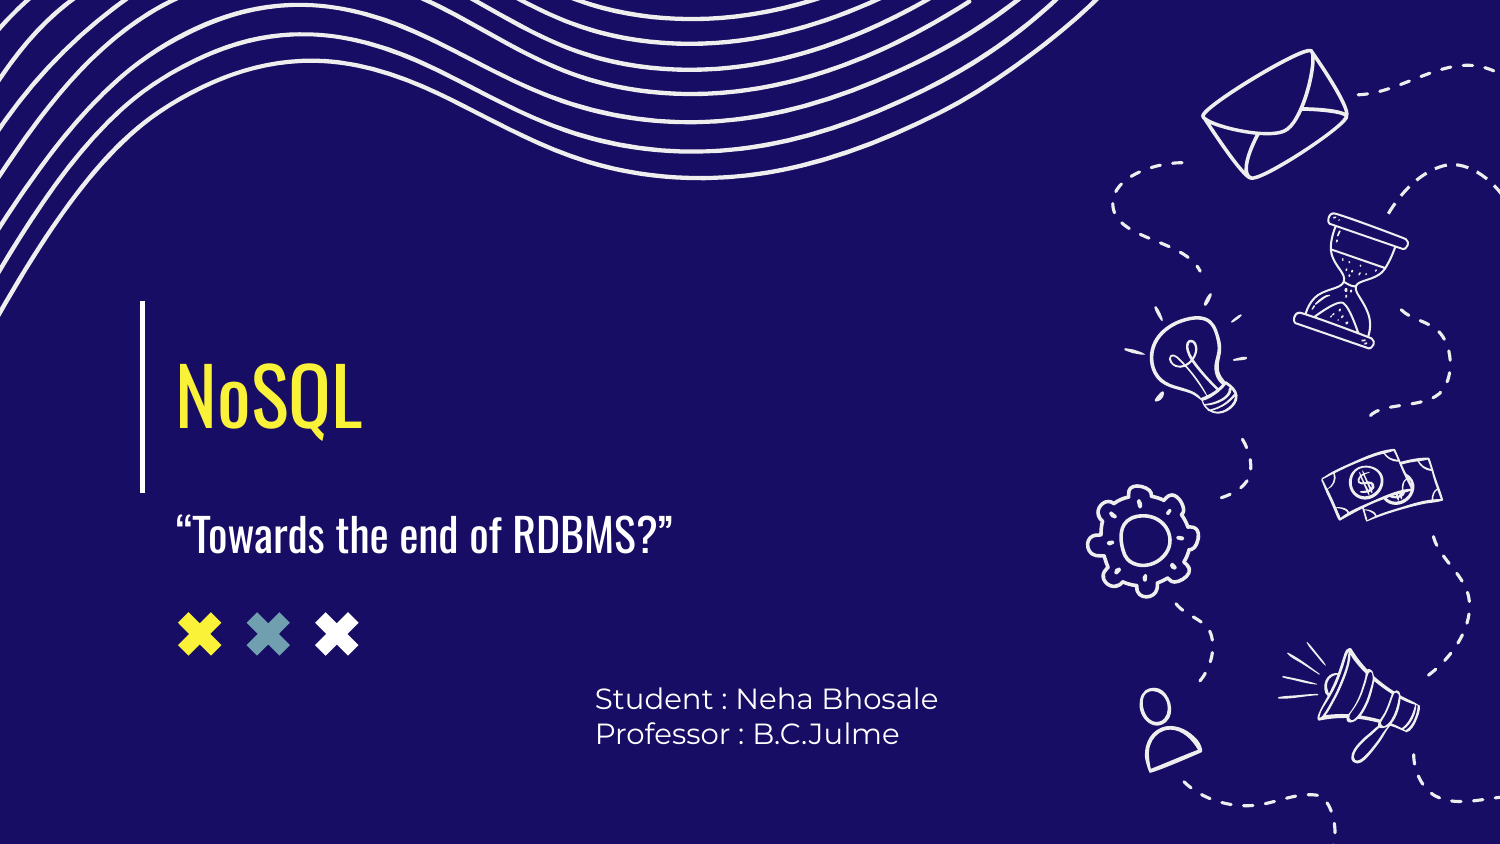

# NoSQL
“Towards the end of RDBMS?”

Student : Neha Bhosale
Professor : B.C.Julme